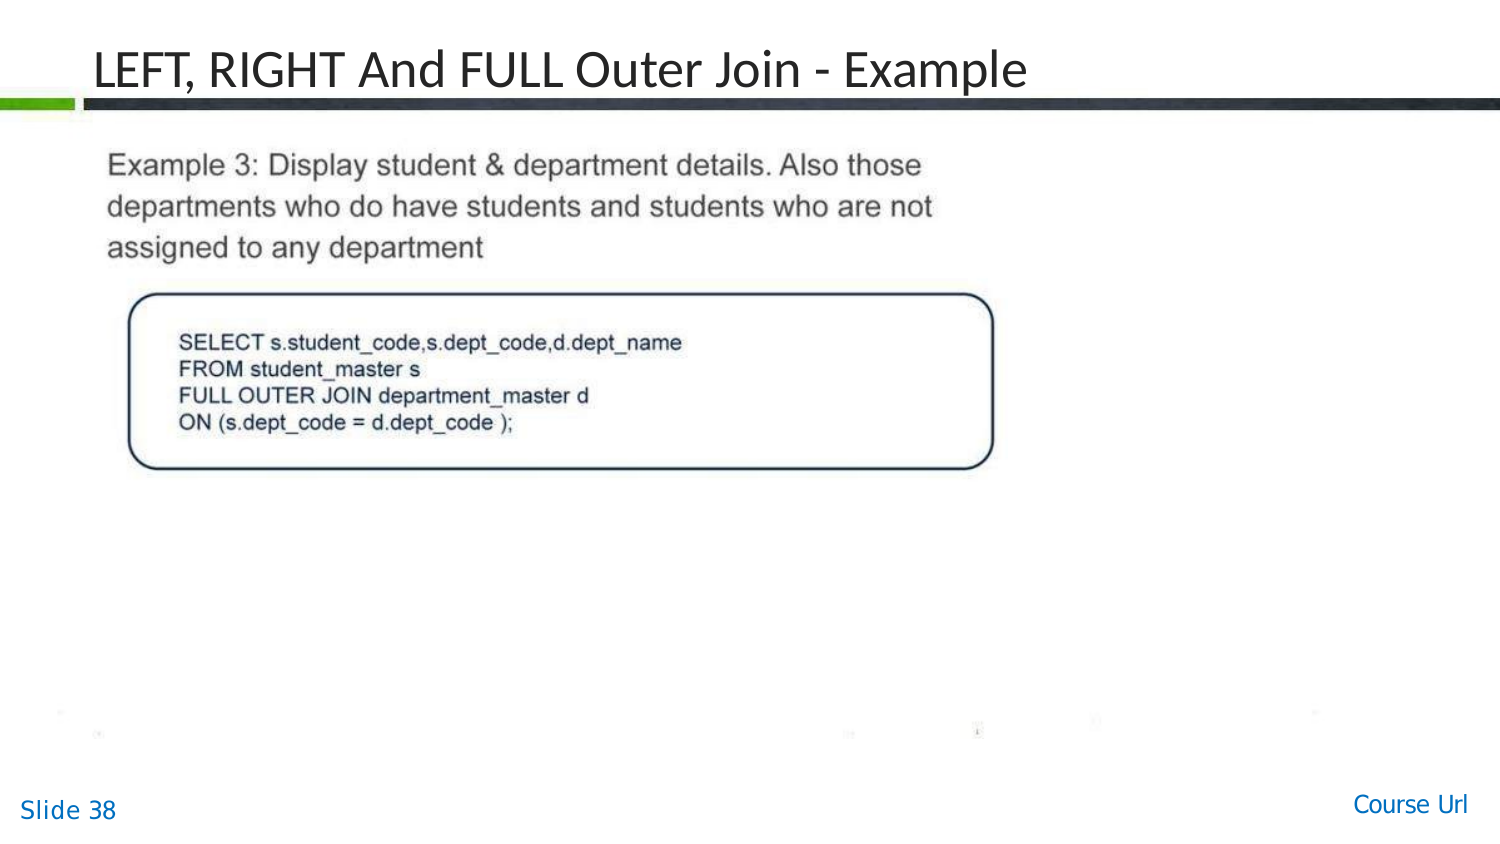

# LEFT, RIGHT And FULL Outer Join - Example

Course Url
Slide 38